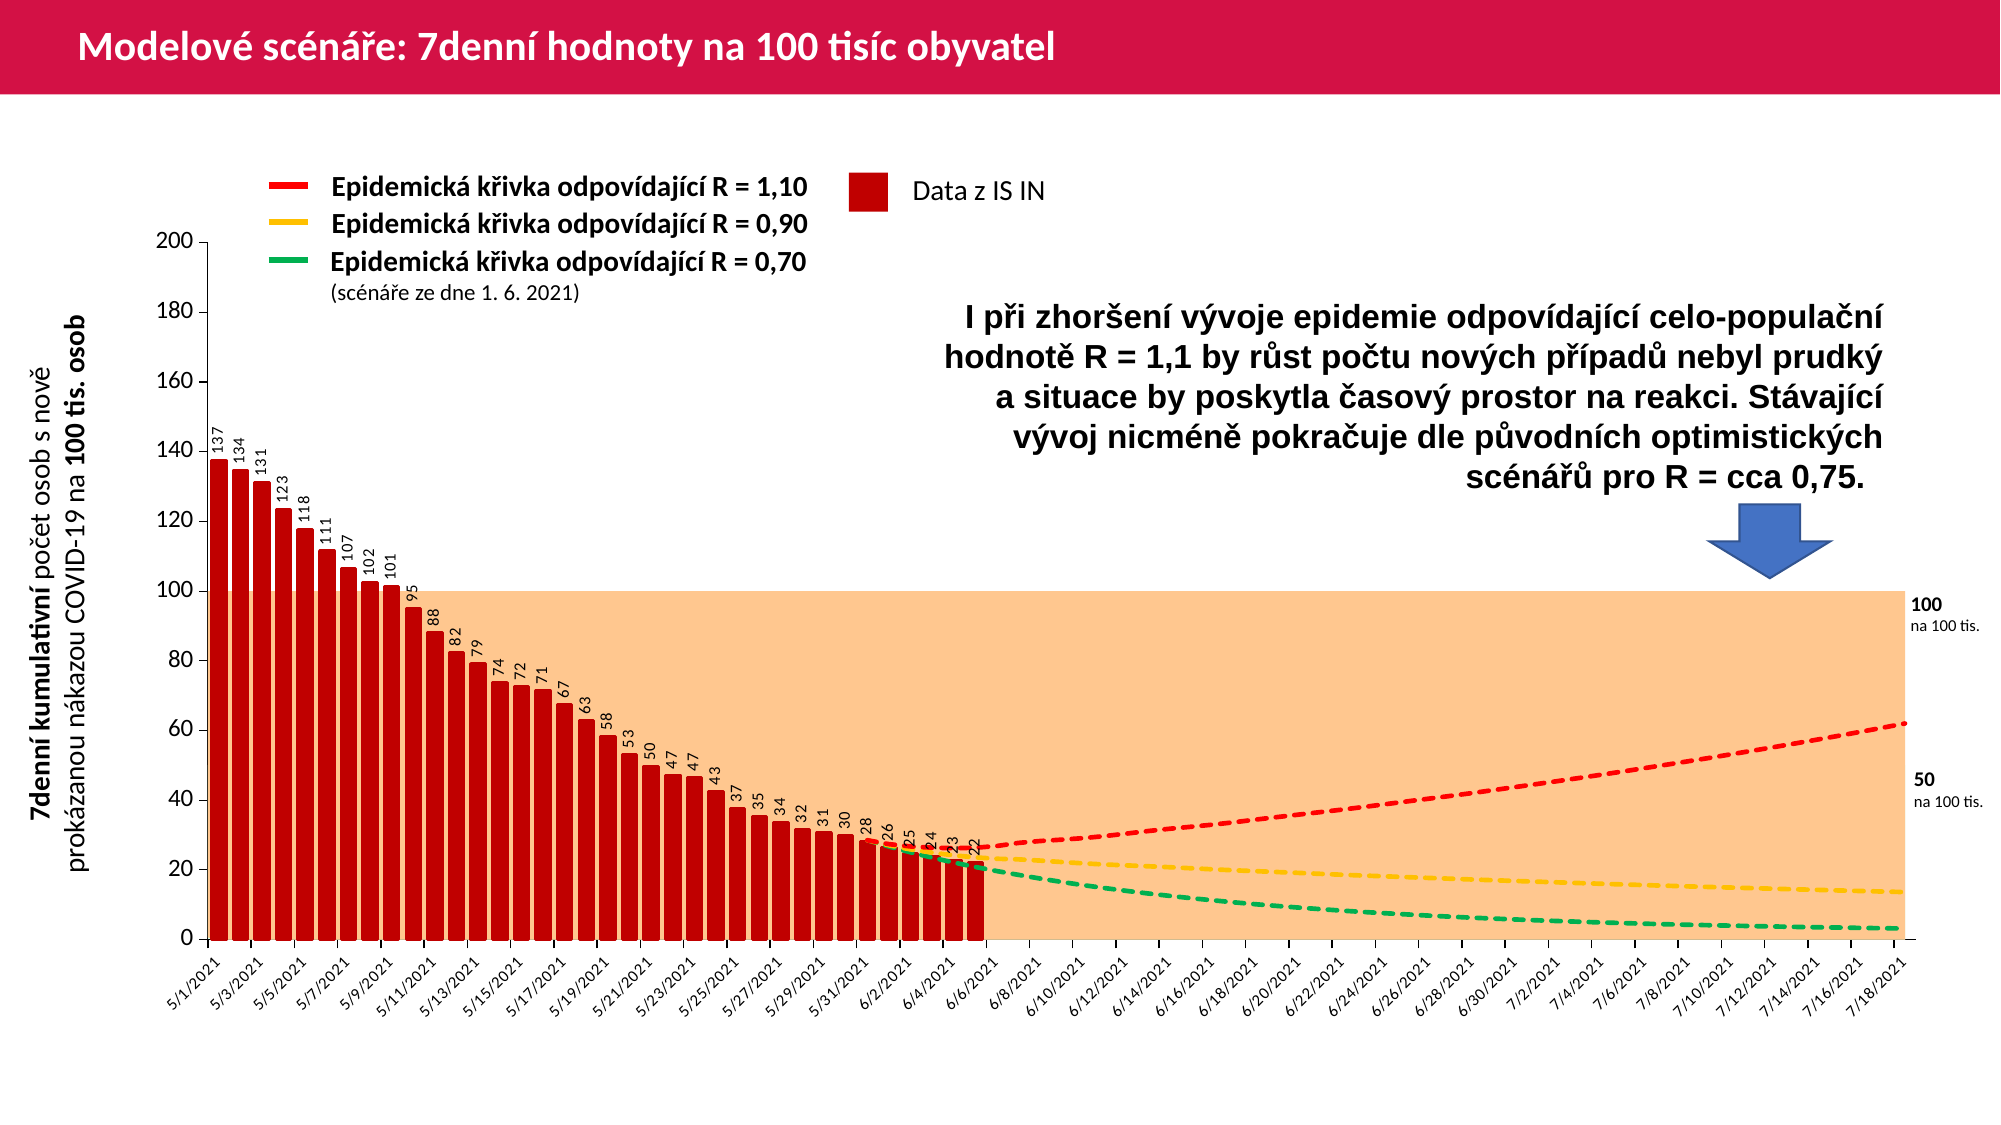

# Modelové scénáře: 7denní hodnoty na 100 tisíc obyvatel

### Chart

| Category | cutoff100 | cutoff50 | Denní počet případů | model | 0,75 | 0,95 | 1,10 |
|---|---|---|---|---|---|---|---|
| 44228 | 100.0 | 50.0 | 445.1867548524449 | None | None | None | None |
| 44229 | 100.0 | 50.0 | 444.756604652411 | None | None | None | None |
| 44230 | 100.0 | 50.0 | 455.63192384022386 | None | None | None | None |
| 44231 | 100.0 | 50.0 | 456.5483307881221 | None | None | None | None |
| 44232 | 100.0 | 50.0 | 461.8878039233252 | None | None | None | None |
| 44233 | 100.0 | 50.0 | 469.04138877171454 | None | None | None | None |
| 44234 | 100.0 | 50.0 | 467.9005556324943 | None | None | None | None |
| 44235 | 100.0 | 50.0 | 473.12781567203626 | None | None | None | None |
| 44236 | 100.0 | 50.0 | 483.7132510293915 | None | None | None | None |
| 44237 | 100.0 | 50.0 | 482.5163113423407 | None | None | None | None |
| 44238 | 100.0 | 50.0 | 491.0258044299673 | None | None | None | None |
| 44239 | 100.0 | 50.0 | 492.9614803301197 | None | None | None | None |
| 44240 | 100.0 | 50.0 | 495.9631806390517 | None | None | None | None |
| 44241 | 100.0 | 50.0 | 499.9747988089328 | None | None | None | None |
| 44242 | 100.0 | 50.0 | 510.5228298010677 | None | None | None | None |
| 44243 | 100.0 | 50.0 | 532.2734681766933 | None | None | None | None |
| 44244 | 100.0 | 50.0 | 545.3649960038111 | None | None | None | None |
| 44245 | 100.0 | 50.0 | 570.482027249267 | None | None | None | None |
| 44246 | 100.0 | 50.0 | 593.4576585858588 | None | None | None | None |
| 44247 | 100.0 | 50.0 | 608.7373417783662 | None | None | None | None |
| 44248 | 100.0 | 50.0 | 619.8464382488062 | None | None | None | None |
| 44249 | 100.0 | 50.0 | 643.2709219680419 | None | None | None | None |
| 44250 | 100.0 | 50.0 | 673.4936490660738 | None | None | None | None |
| 44251 | 100.0 | 50.0 | 700.2097169246991 | None | None | None | None |
| 44252 | 100.0 | 50.0 | 727.1782642485617 | None | None | None | None |
| 44253 | 100.0 | 50.0 | 759.7948707206951 | None | None | None | None |
| 44254 | 100.0 | 50.0 | 769.6041654997283 | None | None | None | None |
| 44255 | 100.0 | 50.0 | 774.4667329783722 | None | None | None | None |
| 44256 | 100.0 | 50.0 | 783.0229815225241 | None | None | None | None |
| 44257 | 100.0 | 50.0 | 791.8223584406082 | None | None | None | None |
| 44258 | 100.0 | 50.0 | 805.3066321025397 | None | None | None | None |
| 44259 | 100.0 | 50.0 | 805.8770486721496 | None | None | None | None |
| 44260 | 100.0 | 50.0 | 790.8685471274896 | None | None | None | None |
| 44261 | 100.0 | 50.0 | 803.0810723719295 | None | None | None | None |
| 44262 | 100.0 | 50.0 | 797.4236621323537 | None | None | None | None |
| 44263 | 100.0 | 50.0 | 781.7886374702531 | None | None | None | None |
| 44264 | 100.0 | 50.0 | 768.5100878170335 | None | None | None | None |
| 44265 | 100.0 | 50.0 | 761.9549728121696 | None | None | None | None |
| 44266 | 100.0 | 50.0 | 730.1238580096632 | None | None | None | None |
| 44267 | 100.0 | 50.0 | 746.8623114457638 | None | None | None | None |
| 44268 | 100.0 | 50.0 | 726.5423900398159 | None | None | None | None |
| 44269 | 100.0 | 50.0 | 720.4641806915113 | None | None | None | None |
| 44270 | 100.0 | 50.0 | 720.2491055914944 | None | None | None | None |
| 44271 | 100.0 | 50.0 | 707.7747497905123 | None | None | None | None |
| 44272 | 100.0 | 50.0 | 684.3222127973612 | None | None | None | None |
| 44273 | 100.0 | 50.0 | 678.8611754751921 | None | None | None | None |
| 44274 | 100.0 | 50.0 | 629.7585950321953 | None | None | None | None |
| 44275 | 100.0 | 50.0 | 615.816117896315 | None | None | None | None |
| 44276 | 100.0 | 50.0 | 607.0073898869257 | None | None | None | None |
| 44277 | 100.0 | 50.0 | 584.6489305764695 | None | None | None | None |
| 44278 | 100.0 | 50.0 | 556.0439422742172 | None | None | None | None |
| 44279 | 100.0 | 50.0 | 526.3074719240497 | None | None | None | None |
| 44280 | 100.0 | 50.0 | 500.73223720464466 | None | None | None | None |
| 44281 | 100.0 | 50.0 | 482.05810786839163 | None | None | None | None |
| 44282 | 100.0 | 50.0 | 468.05952418468064 | None | None | None | None |
| 44283 | 100.0 | 50.0 | 462.00936811029123 | None | None | None | None |
| 44284 | 100.0 | 50.0 | 449.8155450484616 | None | None | None | None |
| 44285 | 100.0 | 50.0 | 427.9526935771749 | None | None | None | None |
| 44286 | 100.0 | 50.0 | 413.1218627673115 | None | None | None | None |
| 44287 | 100.0 | 50.0 | 397.4026782834651 | None | None | None | None |
| 44288 | 100.0 | 50.0 | 361.16719947626405 | None | None | None | None |
| 44289 | 100.0 | 50.0 | 344.2510753053669 | None | None | None | None |
| 44290 | 100.0 | 50.0 | 345.9436228315871 | None | None | None | None |
| 44291 | 100.0 | 50.0 | 294.3630031927431 | None | None | None | None |
| 44292 | 100.0 | 50.0 | 265.8702279861518 | None | None | None | None |
| 44293 | 100.0 | 50.0 | 263.897147720779 | None | None | None | None |
| 44294 | 100.0 | 50.0 | 254.88269570267795 | None | None | None | None |
| 44295 | 100.0 | 50.0 | 264.06546736427055 | None | None | None | None |
| 44296 | 100.0 | 50.0 | 264.47691538169425 | None | None | None | None |
| 44297 | 100.0 | 50.0 | 255.68688955491515 | None | None | None | None |
| 44298 | 100.0 | 50.0 | 278.5877121610662 | None | None | None | None |
| 44299 | 100.0 | 50.0 | 273.6503359519818 | None | None | None | None |
| 44300 | 100.0 | 50.0 | 242.44574426691605 | None | None | None | None |
| 44301 | 100.0 | 50.0 | 223.5752420132563 | None | None | None | None |
| 44302 | 100.0 | 50.0 | 208.59479374251154 | None | None | None | None |
| 44303 | 100.0 | 50.0 | 202.39502020724075 | None | None | None | None |
| 44304 | 100.0 | 50.0 | 200.97365432886795 | None | None | None | None |
| 44305 | 100.0 | 50.0 | 196.04562921108865 | None | None | None | None |
| 44306 | 100.0 | 50.0 | 184.45027599278433 | None | None | None | None |
| 44307 | 100.0 | 50.0 | 177.30604223570006 | None | None | None | None |
| 44308 | 100.0 | 50.0 | 171.36809925697162 | None | None | None | None |
| 44309 | 100.0 | 50.0 | 165.6078270130398 | None | None | None | None |
| 44310 | 100.0 | 50.0 | 163.4290227389552 | None | None | None | None |
| 44311 | 100.0 | 50.0 | 163.35421400851456 | None | None | None | None |
| 44312 | 100.0 | 50.0 | 156.22868243404045 | None | None | None | None |
| 44313 | 100.0 | 50.0 | 150.8331027510069 | None | None | None | None |
| 44314 | 100.0 | 50.0 | 146.50354747675294 | None | None | None | None |
| 44315 | 100.0 | 50.0 | 142.7631109547193 | None | None | None | None |
| 44316 | 100.0 | 50.0 | 138.68603514570262 | None | None | None | None |
| 44317 | 100.0 | 50.0 | 137.4049356369061 | None | None | None | None |
| 44318 | 100.0 | 50.0 | 134.44063969319444 | None | None | None | None |
| 44319 | 100.0 | 50.0 | 131.07424682336415 | None | None | None | None |
| 44320 | 100.0 | 50.0 | 123.37829867927992 | None | None | None | None |
| 44321 | 100.0 | 50.0 | 117.62737752665318 | None | None | None | None |
| 44322 | 100.0 | 50.0 | 111.493061630518 | None | None | None | None |
| 44323 | 100.0 | 50.0 | 106.56503651273867 | None | None | None | None |
| 44324 | 100.0 | 50.0 | 102.39444979067115 | None | None | None | None |
| 44325 | 100.0 | 50.0 | 101.22556337753564 | None | None | None | None |
| 44326 | 100.0 | 50.0 | 94.91357674660385 | None | None | None | None |
| 44327 | 100.0 | 50.0 | 88.13403555041786 | None | None | None | None |
| 44328 | 100.0 | 50.0 | 82.43922094562163 | None | None | None | None |
| 44329 | 100.0 | 50.0 | 79.17569008014728 | None | None | None | None |
| 44330 | 100.0 | 50.0 | 73.6865994840629 | None | None | None | None |
| 44331 | 100.0 | 50.0 | 72.48965979701212 | None | None | None | None |
| 44332 | 100.0 | 50.0 | 71.30207120126644 | None | None | None | None |
| 44333 | 100.0 | 50.0 | 67.41201721835145 | None | None | None | None |
| 44334 | 100.0 | 50.0 | 62.82063138755514 | None | None | None | None |
| 44335 | 100.0 | 50.0 | 58.27600101328426 | None | None | None | None |
| 44336 | 100.0 | 50.0 | 53.17965625201341 | None | None | None | None |
| 44337 | 100.0 | 50.0 | 49.62624155608144 | None | None | None | None |
| 44338 | 100.0 | 50.0 | 47.15755345153923 | None | None | None | None |
| 44339 | 100.0 | 50.0 | 46.59648797323418 | None | None | None | None |
| 44340 | 100.0 | 50.0 | 42.55681652943784 | None | None | None | None |
| 44341 | 100.0 | 50.0 | 37.49787613338733 | None | None | None | None |
| 44342 | 100.0 | 50.0 | 35.253614220167144 | None | None | None | None |
| 44343 | 100.0 | 50.0 | 33.63587542438759 | None | None | None | None |
| 44344 | 100.0 | 50.0 | 31.59733751987925 | None | None | None | None |
| 44345 | 100.0 | 50.0 | 30.55936638501491 | None | None | None | None |
| 44346 | 100.0 | 50.0 | 29.78322580669293 | None | None | None | None |
| 44347 | 100.0 | 50.0 | 28.062625006557454 | None | 28.483424115286237 | 28.483424115286237 | 28.483424115286237 |
| 44348 | 100.0 | 50.0 | 26.37942857164231 | None | 26.678663493405004 | 27.015302780388033 | 27.351942067371063 |
| 44349 | 100.0 | 50.0 | 24.6214234062865 | None | 25.004818149794943 | 25.846416367252516 | 26.697365676015167 |
| 44350 | 100.0 | 50.0 | 23.892038284489935 | None | 23.480590267066233 | 24.911307236744104 | 26.35137529772706 |
| 44351 | 100.0 | 50.0 | 22.676396414829 | None | 22.077926571303614 | 24.135166658422122 | 26.19240674554063 |
| 44352 | 100.0 | 50.0 | 22.021820023473108 | None | 20.796827062507088 | 23.54604790620182 | 26.33267311511689 |
| 44353 | 100.0 | 50.0 | None | None | 19.61858955806649 | 23.16265316269337 | 26.828280954286345 |
| 44354 | 100.0 | 50.0 | None | None | 18.524511875371648 | 22.984982427896774 | 27.707283536964255 |
| 44355 | 100.0 | 50.0 | None | None | 17.48654074050731 | 22.629640958303575 | 28.249646832659135 |
| 44356 | 100.0 | 50.0 | None | None | 16.504676153473476 | 22.218192940879877 | 28.65174375877775 |
| 44357 | 100.0 | 50.0 | None | None | 15.588269205575234 | 21.834798197371427 | 29.091245050116708 |
| 44358 | 100.0 | 50.0 | None | None | 14.73731989681258 | 21.516861092998568 | 29.689714893642087 |
| 44359 | 100.0 | 50.0 | None | None | 13.942477135880427 | 21.25503053645621 | 30.391046741523397 |
| 44360 | 100.0 | 50.0 | None | None | 13.194389831473698 | 21.002551071218942 | 31.12043186331996 |
| 44361 | 100.0 | 50.0 | None | None | 12.502409074897471 | 20.7313694233715 | 31.784359345980935 |
| 44362 | 100.0 | 50.0 | None | None | 11.8384815922365 | 20.422783410303722 | 32.36412700689615 |
| 44363 | 100.0 | 50.0 | None | None | 11.221309566100947 | 20.123548488541033 | 32.97194794172662 |
| 44364 | 100.0 | 50.0 | None | None | 10.641541905185731 | 19.843015749388506 | 33.66392869830285 |
| 44365 | 100.0 | 50.0 | None | None | 10.099178609490853 | 19.599887375456323 | 34.421367094014656 |
| 44366 | 100.0 | 50.0 | None | None | 9.59421967901631 | 19.34740791021905 | 35.1601033071163 |
| 44367 | 100.0 | 50.0 | None | None | 9.126665113762105 | 19.085577353676694 | 35.87078624630269 |
| 44368 | 100.0 | 50.0 | None | None | 8.677812731118065 | 18.82374679713434 | 36.572118094184 |
| 44369 | 100.0 | 50.0 | None | None | 8.266364713694365 | 18.57126733189707 | 37.2828010333704 |
| 44370 | 100.0 | 50.0 | None | None | 7.873618878880832 | 18.328138957964878 | 38.0495905203873 |
| 44371 | 100.0 | 50.0 | None | None | 7.50892631798255 | 18.10371276664286 | 38.844433281319446 |
| 44372 | 100.0 | 50.0 | None | None | 7.172287030999522 | 17.879286575320844 | 39.6392760422516 |
| 44373 | 100.0 | 50.0 | None | None | 6.844998835321578 | 17.654860383998823 | 40.424767711878665 |
| 44374 | 100.0 | 50.0 | None | None | 6.536412822253802 | 17.430434192676806 | 41.219610472810814 |
| 44375 | 100.0 | 50.0 | None | None | 6.246528991796194 | 17.20600800135479 | 42.04250650765822 |
| 44376 | 100.0 | 50.0 | None | None | 5.984698435253839 | 16.990932901337853 | 42.89345581642087 |
| 44377 | 100.0 | 50.0 | None | None | 5.732218970016568 | 16.785208892626002 | 43.763107307793696 |
| 44378 | 100.0 | 50.0 | None | None | 5.498441687389464 | 16.57948488391415 | 44.62340770786143 |
| 44379 | 100.0 | 50.0 | None | None | 5.274015496067445 | 16.3737608752023 | 45.50241029053934 |
| 44380 | 100.0 | 50.0 | None | None | 5.068291487355594 | 16.16803686649045 | 46.40011505582742 |
| 44381 | 100.0 | 50.0 | None | None | 4.8719185699488285 | 15.971663949083682 | 47.316522003725666 |
| 44382 | 100.0 | 50.0 | None | None | 4.69424783515223 | 15.784642122982 | 48.251631134234074 |
| 44383 | 100.0 | 50.0 | None | None | 4.516577100355631 | 15.597620296880317 | 49.21479353865774 |
| 44384 | 100.0 | 50.0 | None | None | 4.366959639474286 | 15.410598470778634 | 50.1779559430814 |
| 44385 | 100.0 | 50.0 | None | None | 4.21734217859294 | 15.232927735982036 | 51.16917162142032 |
| 44386 | 100.0 | 50.0 | None | None | 4.0864269003217615 | 15.055257001185437 | 52.160387299759236 |
| 44387 | 100.0 | 50.0 | None | None | 3.955511622050584 | 14.886937357693922 | 53.17965625201341 |
| 44388 | 100.0 | 50.0 | None | None | 3.8339474350844904 | 14.718617714202407 | 54.21762738687775 |
| 44389 | 100.0 | 50.0 | None | None | 3.7217343394234805 | 14.550298070710896 | 55.264949613047165 |
| 44390 | 100.0 | 50.0 | None | None | 3.6095212437624715 | 14.381978427219382 | 56.330974021826755 |
| 44391 | 100.0 | 50.0 | None | None | 3.506659239406546 | 14.22300987503295 | 57.4250517045216 |
| 44392 | 100.0 | 50.0 | None | None | 3.4131483263557048 | 14.06404132284652 | 58.52848047852153 |
| 44393 | 100.0 | 50.0 | None | None | 3.319637413304864 | 13.905072770660091 | 59.6599625264367 |
| 44394 | 100.0 | 50.0 | None | None | 3.2261265002540225 | 13.755455309778744 | 60.81014675696205 |
| 44395 | 100.0 | 50.0 | None | None | 3.151317769813349 | 13.605837848897398 | 61.979033170097566 |
Epidemická křivka odpovídající R = 1,10
Data z IS IN

Epidemická křivka odpovídající R = 0,90
Epidemická křivka odpovídající R = 0,70
(scénáře ze dne 1. 6. 2021)
I při zhoršení vývoje epidemie odpovídající celo-populační hodnotě R = 1,1 by růst počtu nových případů nebyl prudký a situace by poskytla časový prostor na reakci. Stávající vývoj nicméně pokračuje dle původních optimistických scénářů pro R = cca 0,75.

7denní kumulativní počet osob s nově prokázanou nákazou COVID-19 na 100 tis. osob
100
na 100 tis.
50
na 100 tis.